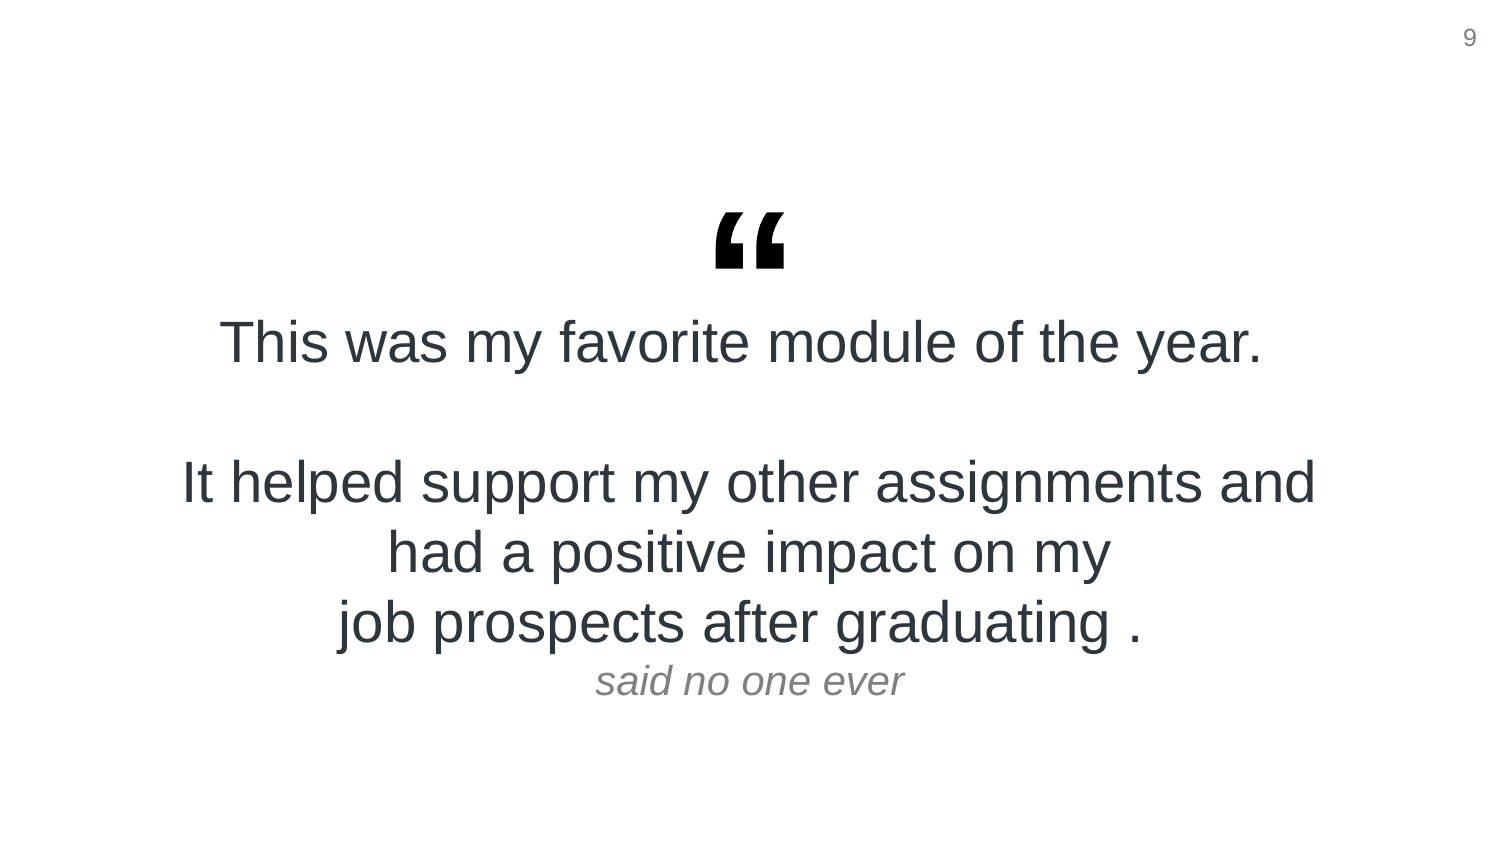

9
This was my favorite module of the year.
It helped support my other assignments and had a positive impact on my
job prospects after graduating .
said no one ever